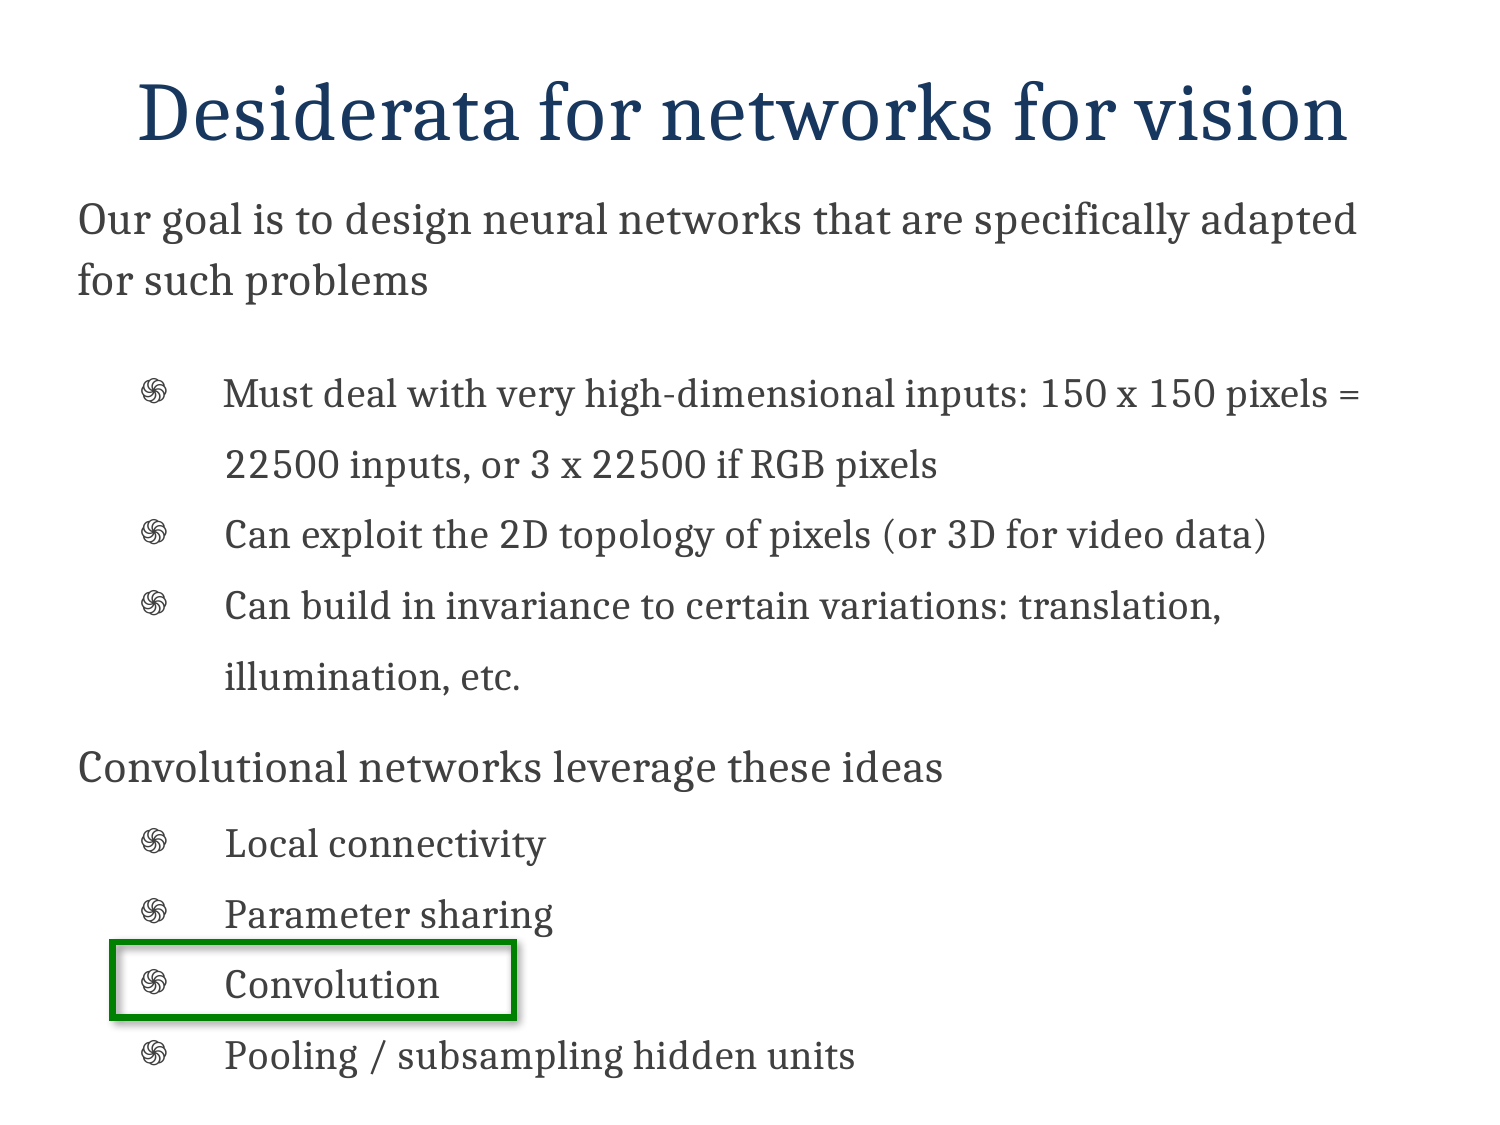

Desiderata for networks for vision
Our goal is to design neural networks that are specifically adapted for such problems
Must deal with very high-dimensional inputs: 150 x 150 pixels = 22500 inputs, or 3 x 22500 if RGB pixels
Can exploit the 2D topology of pixels (or 3D for video data)
Can build in invariance to certain variations: translation, illumination, etc.
Convolutional networks leverage these ideas
Local connectivity
Parameter sharing
Convolution
Pooling / subsampling hidden units